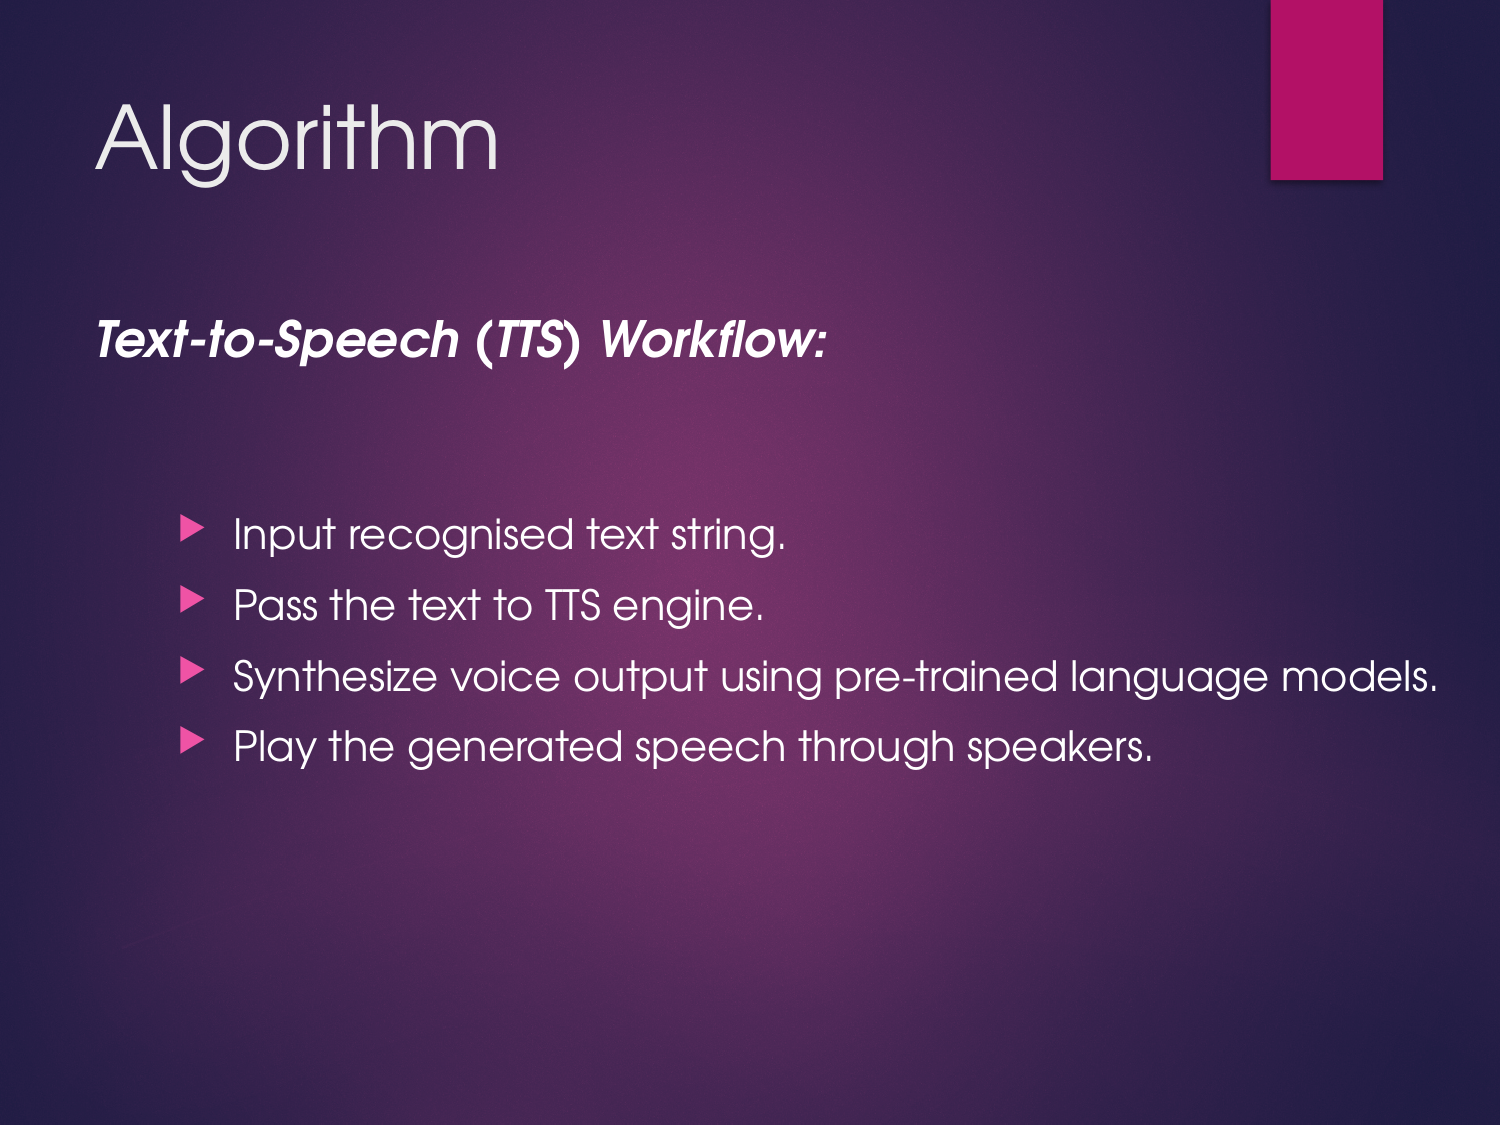

Algorithm
Text-to-Speech (TTS) Workflow:
Input recognised text string.
Pass the text to TTS engine.
Synthesize voice output using pre-trained language models.
Play the generated speech through speakers.